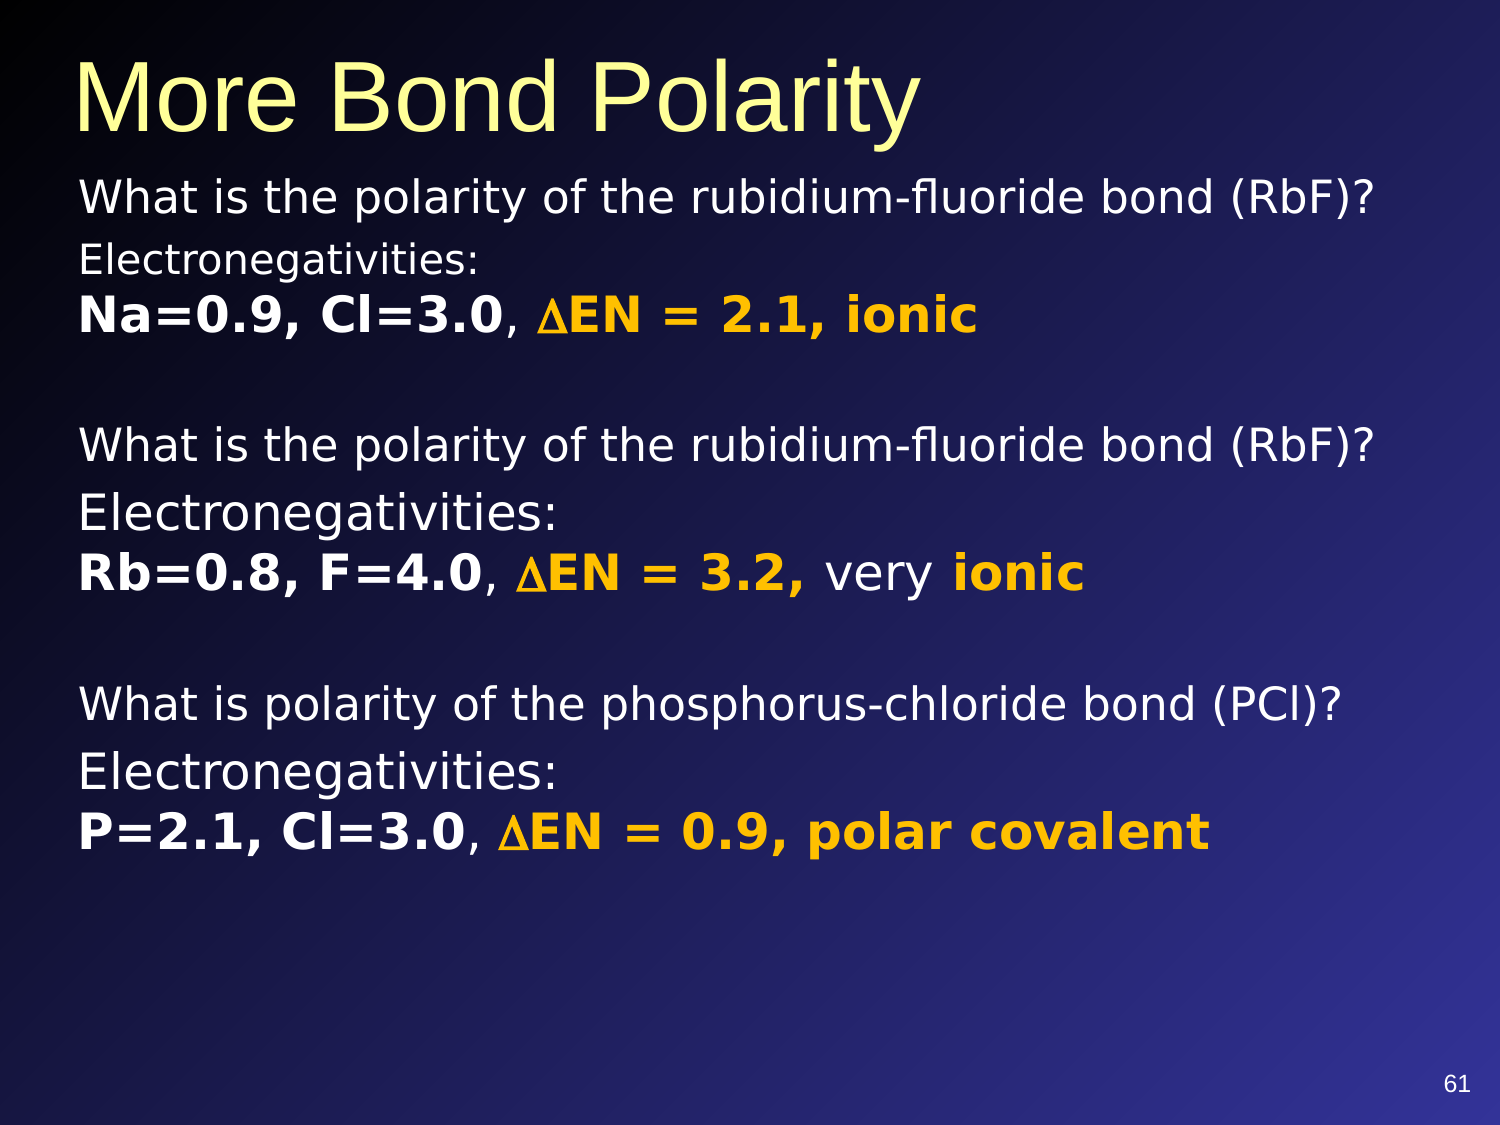

# More Bond Polarity
What is the polarity of the rubidium-fluoride bond (RbF)?
Electronegativities:
Na=0.9, Cl=3.0, ΔEN = 2.1, ionic

What is the polarity of the rubidium-fluoride bond (RbF)?
Electronegativities:
Rb=0.8, F=4.0, ΔEN = 3.2, very ionic

What is polarity of the phosphorus-chloride bond (PCl)?
Electronegativities:
P=2.1, Cl=3.0, ΔEN = 0.9, polar covalent

61